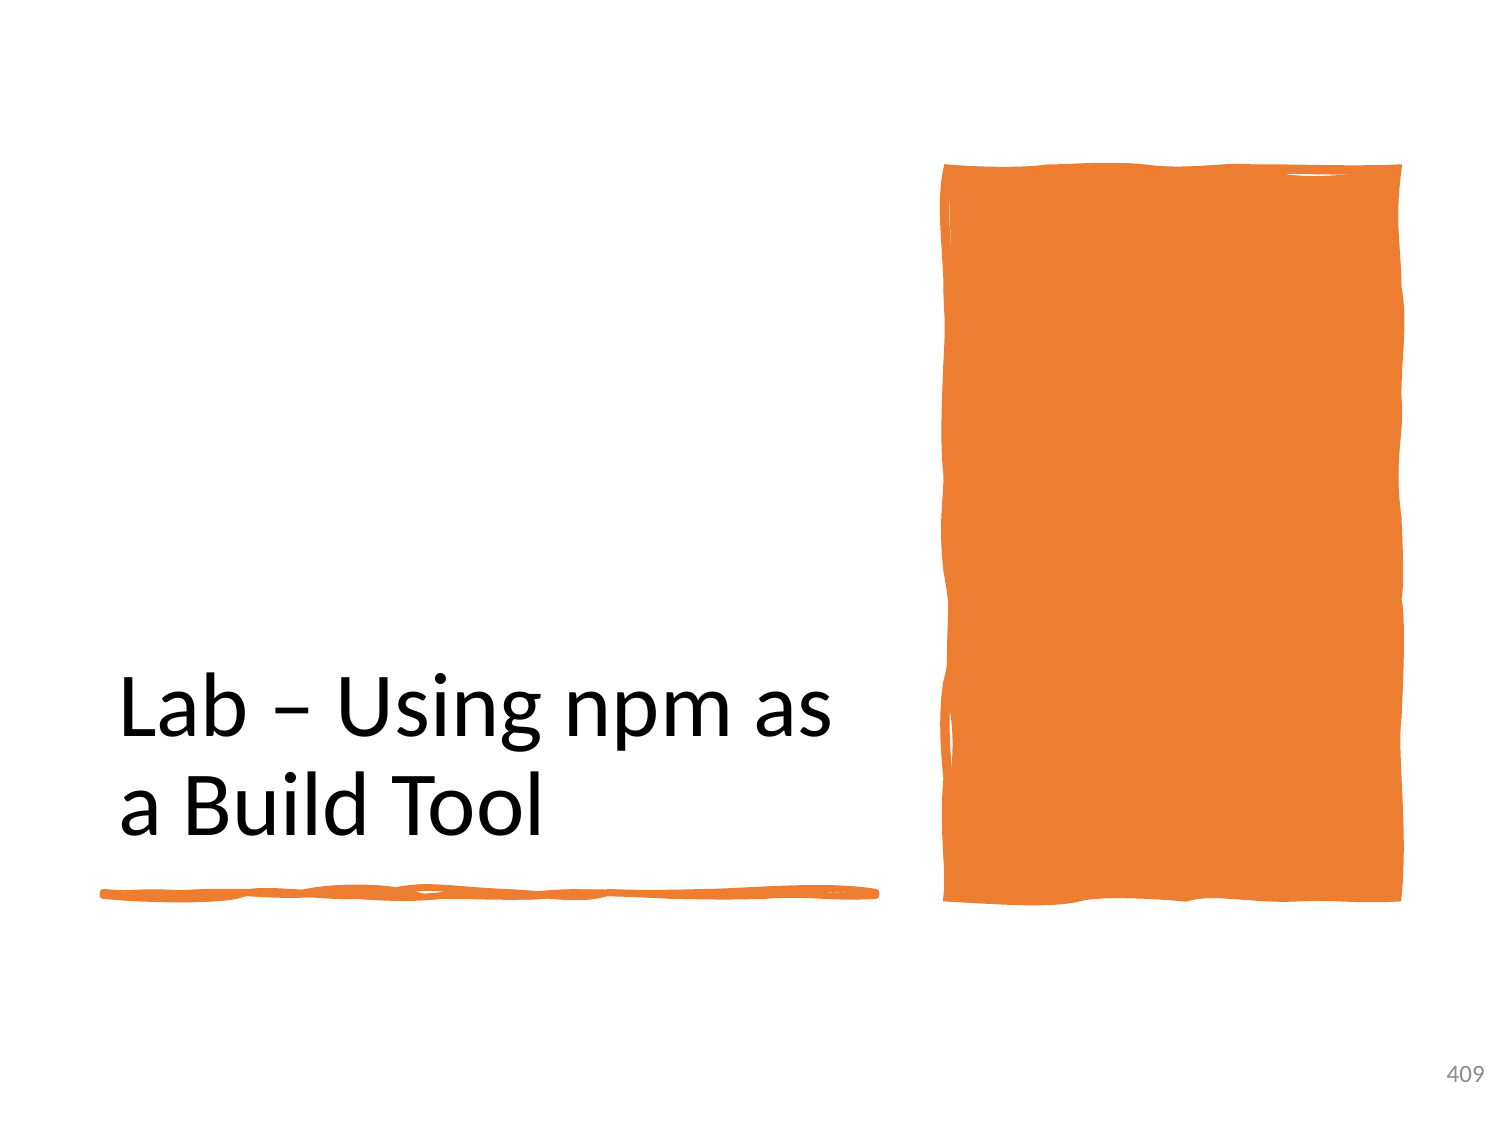

# Lab – Using npm as a Build Tool

409